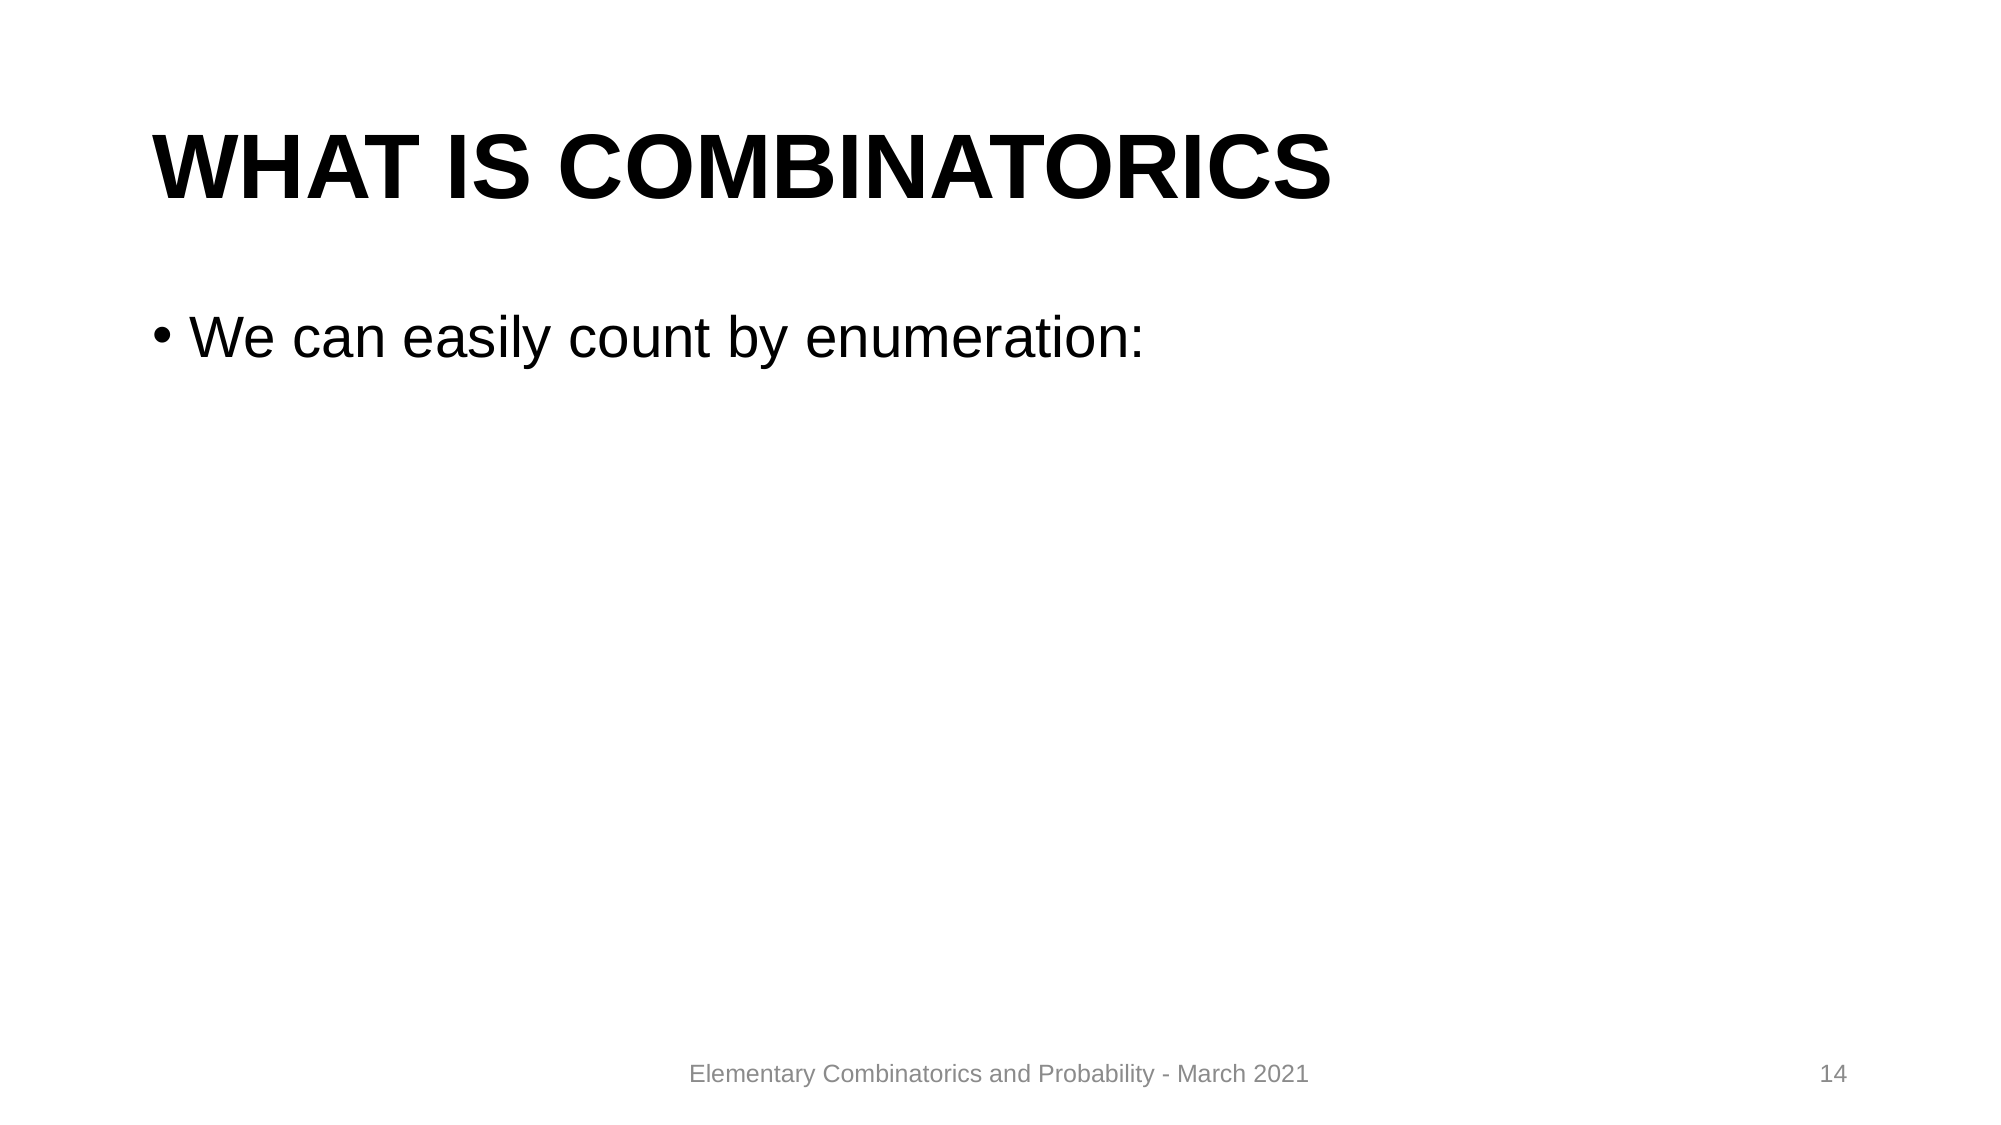

# What is combinatorics
We can easily count by enumeration:

But enumeration is not always easy.

Combinatorics = fine art of counting (without actually counting).
Elementary Combinatorics and Probability - March 2021
14